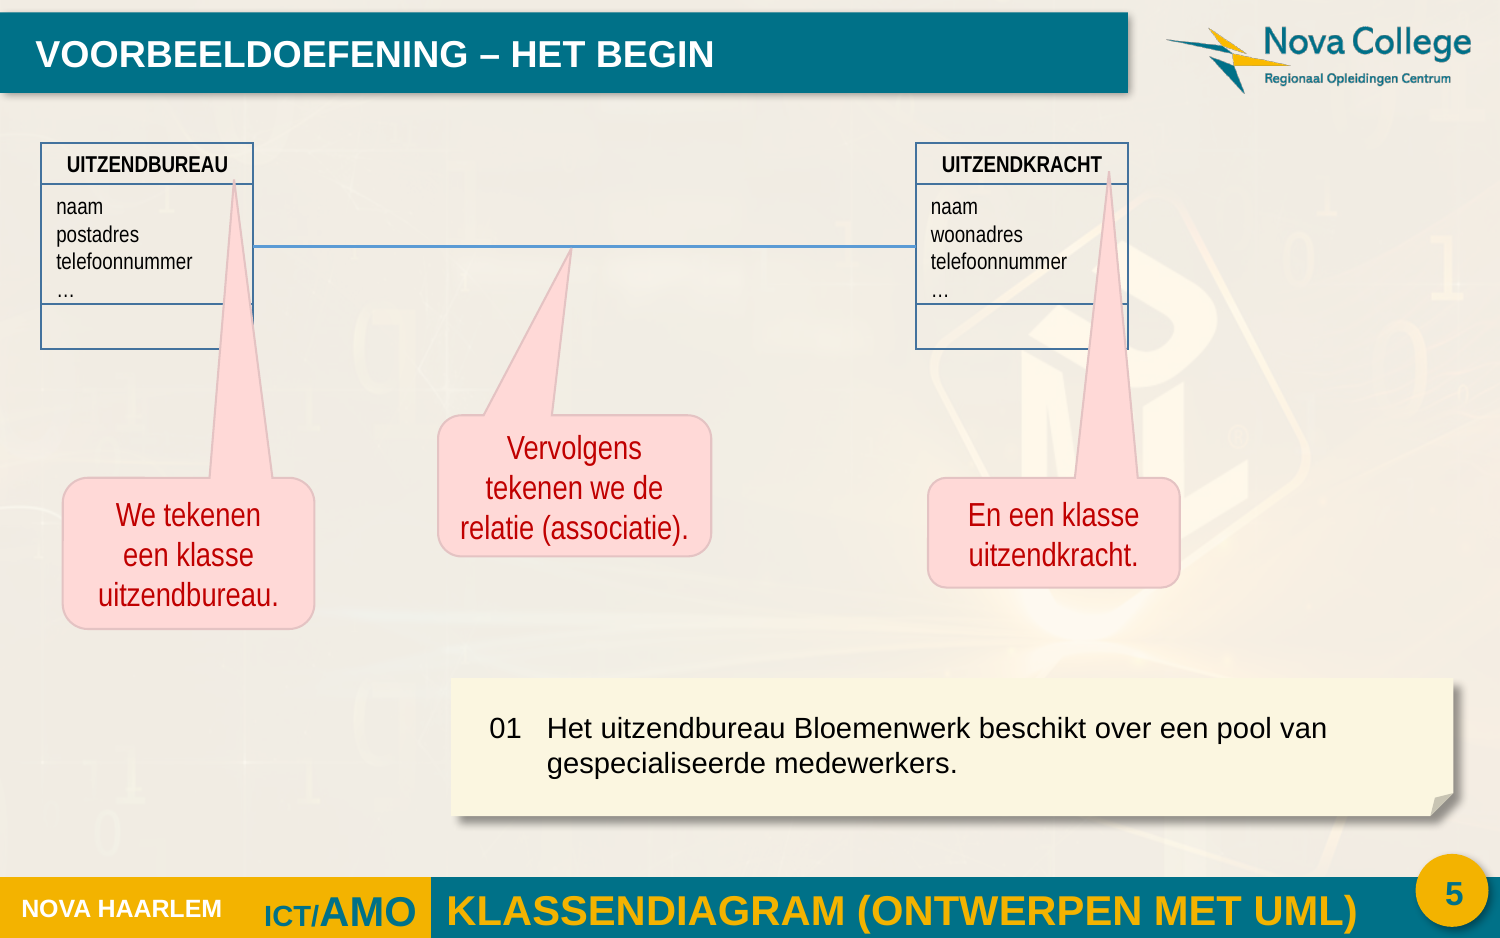

VOORBEELDOEFENING – HET BEGIN
UITZENDBUREAU
naam
postadres
telefoonnummer
…

UITZENDKRACHT
naam
woonadres
telefoonnummer
…

Vervolgens tekenen we de relatie (associatie).
En een klasse uitzendkracht.
We tekenen
een klasse uitzendbureau.

01	Het uitzendbureau Bloemenwerk beschikt over een pool van gespecialiseerde medewerkers.